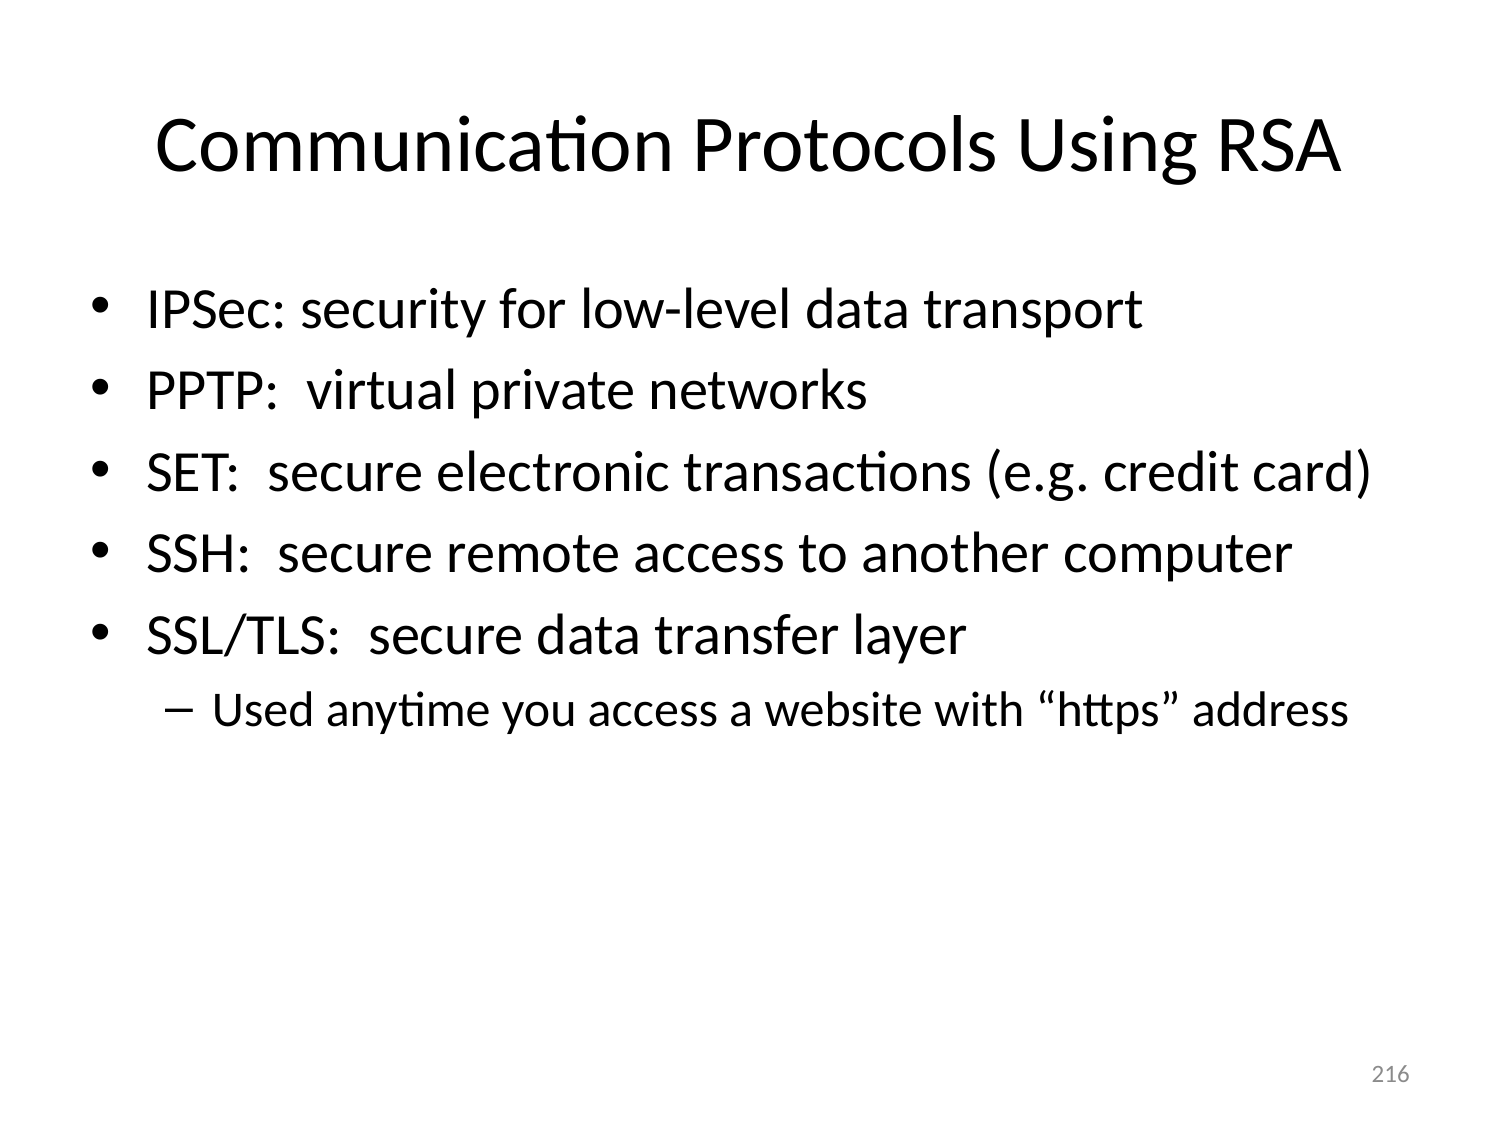

# Communication Protocols Using RSA
IPSec: security for low-level data transport
PPTP:  virtual private networks
SET:  secure electronic transactions (e.g. credit card)
SSH:  secure remote access to another computer
SSL/TLS:  secure data transfer layer
Used anytime you access a website with “https” address
216